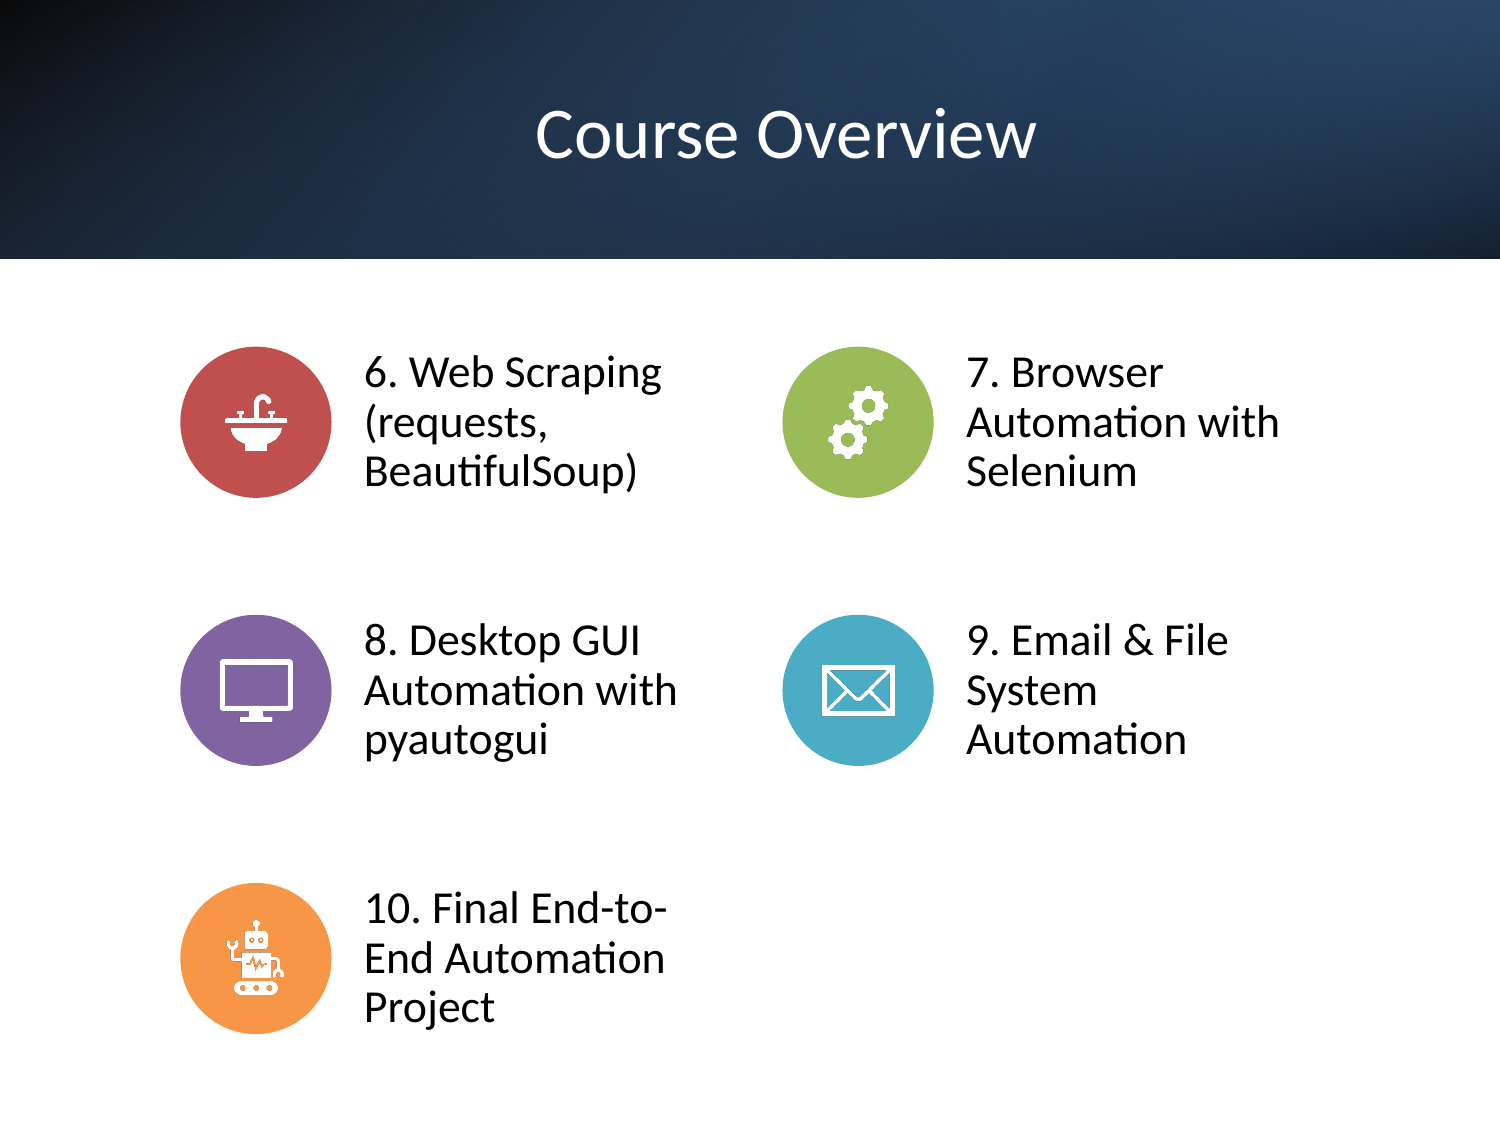

# Course Overview
6. Web Scraping (requests, BeautifulSoup)
7. Browser Automation with Selenium
8. Desktop GUI Automation with pyautogui
9. Email & File System Automation
10. Final End-to-End Automation Project